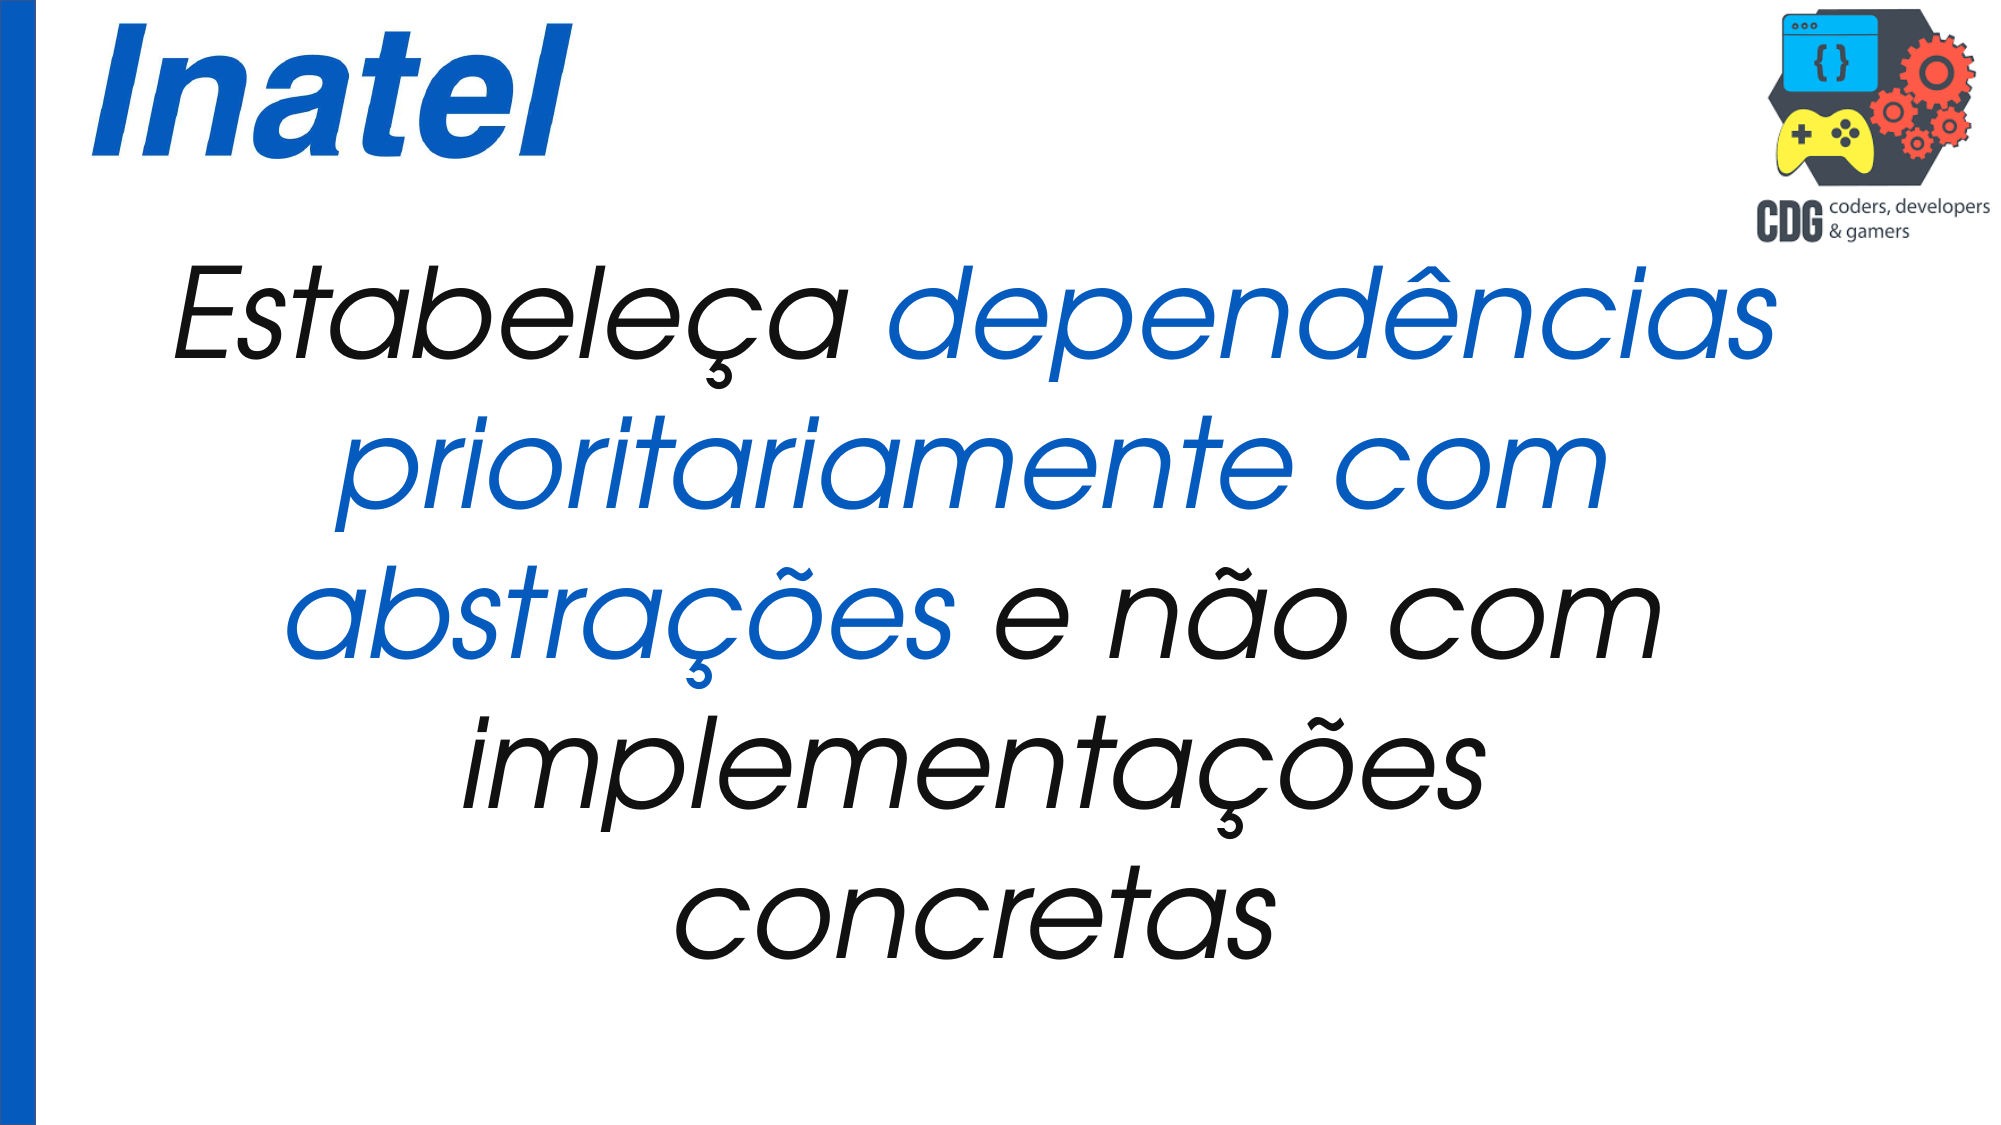

Estabeleça dependências prioritariamente com abstrações e não com implementações concretas